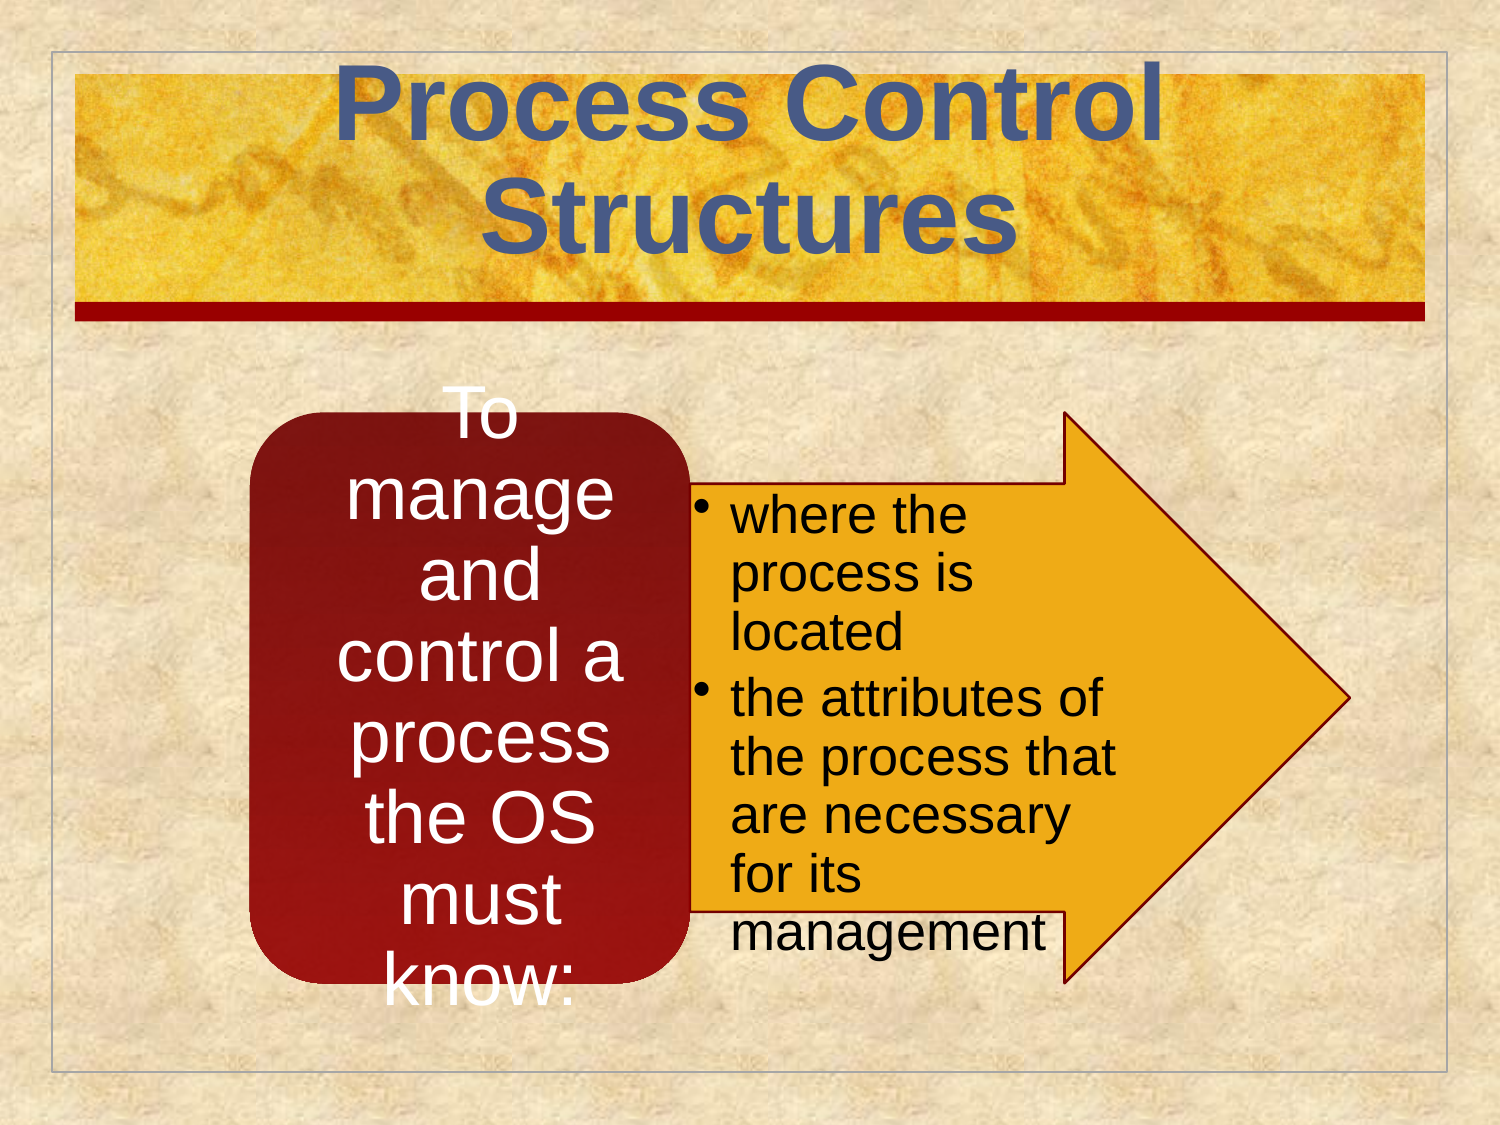

# Process Control Structures
where the process is located
the attributes of the process that are necessary for its management
To manage and control a process the OS must know: